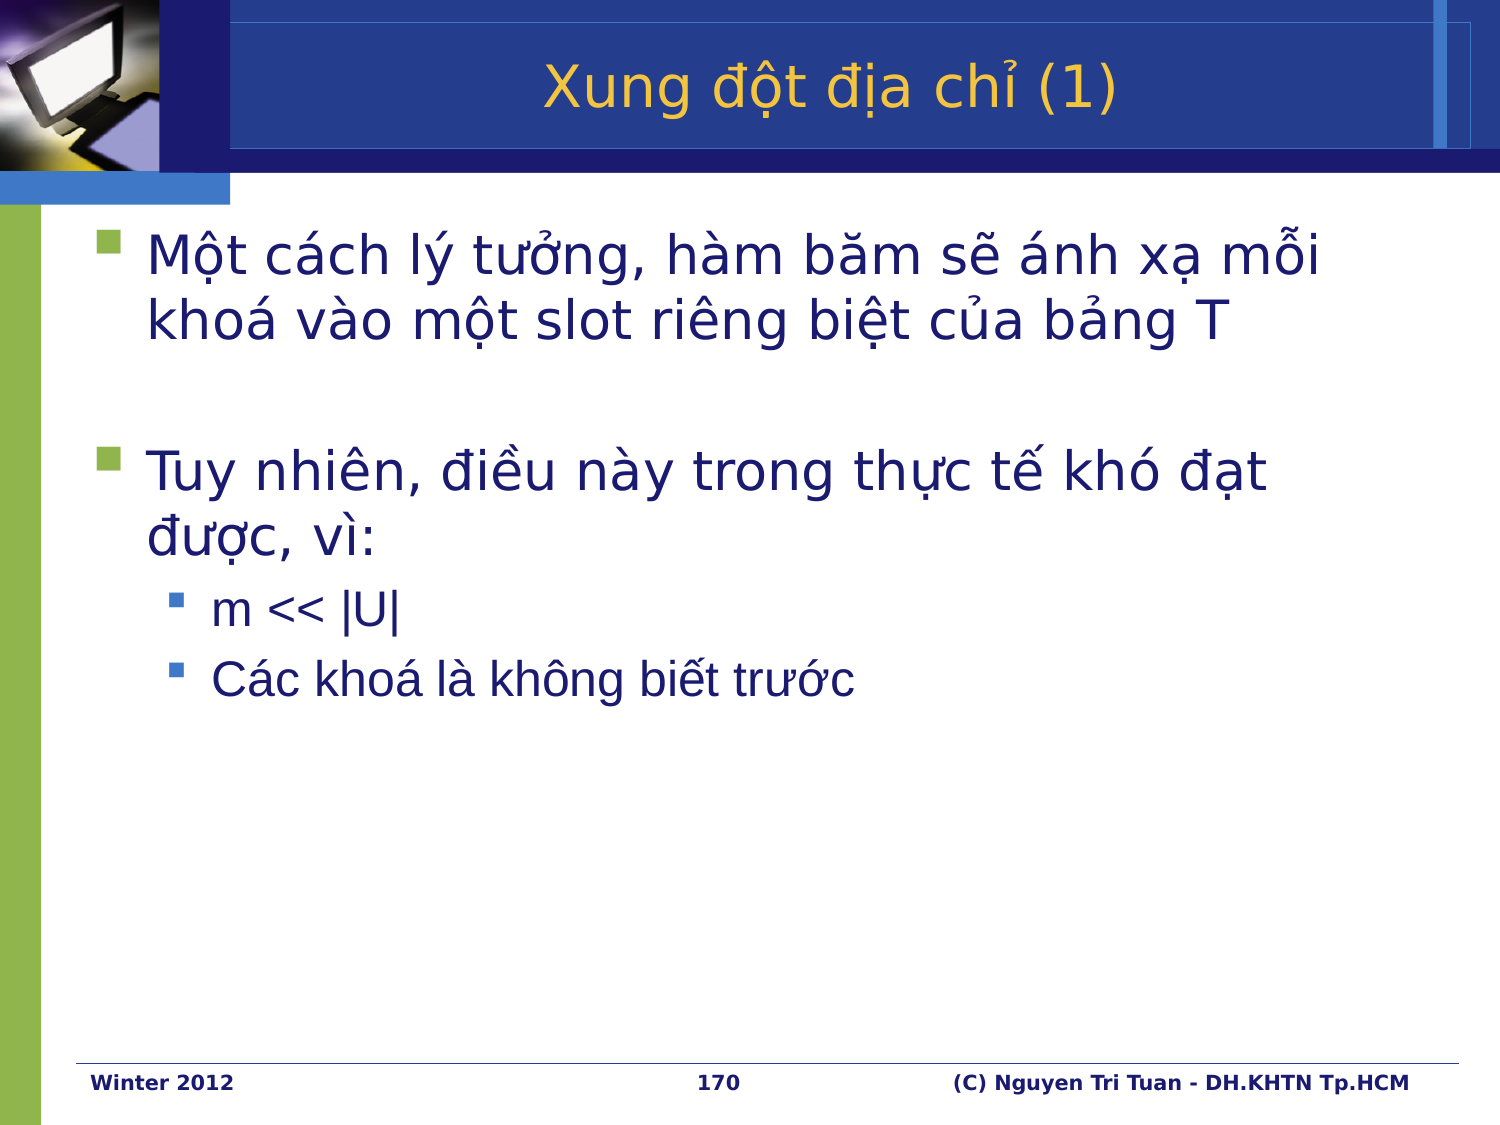

# Xung đột địa chỉ (1)
Một cách lý tưởng, hàm băm sẽ ánh xạ mỗi khoá vào một slot riêng biệt của bảng T

Tuy nhiên, điều này trong thực tế khó đạt được, vì:
m << |U|
Các khoá là không biết trước
Winter 2012
170
(C) Nguyen Tri Tuan - DH.KHTN Tp.HCM